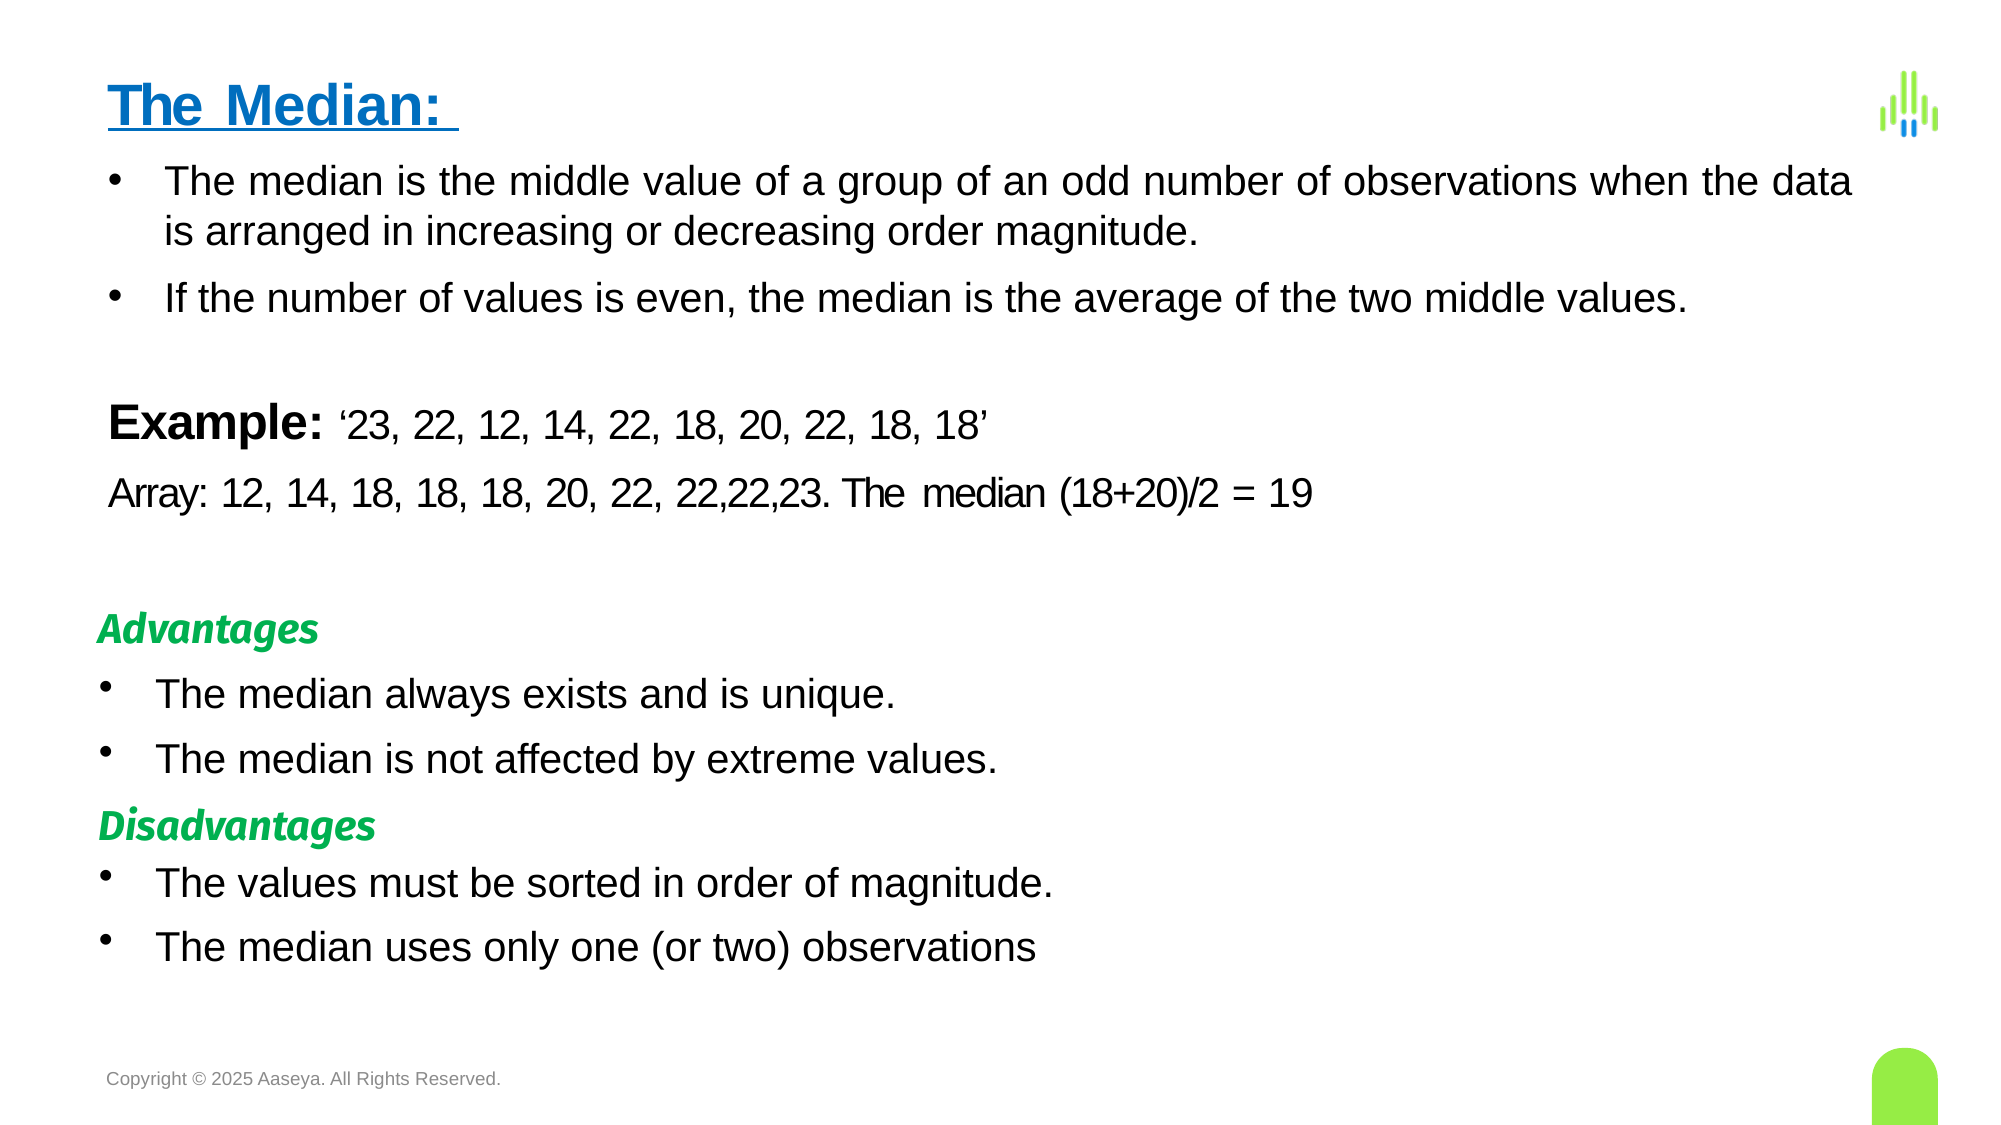

The  Median:
The median is the middle value of a group of an odd number of observations when the data is arranged in increasing or decreasing order magnitude.
If the number of values is even, the median is the average of the two middle values.
Example: ‘23, 22, 12, 14, 22, 18, 20, 22, 18, 18’
Array: 12, 14, 18, 18, 18, 20, 22, 22,22,23. The   median (18+20)/2 = 19
Advantages
The median always exists and is unique.
The median is not affected by extreme values.
Disadvantages
The values must be sorted in order of magnitude.
The median uses only one (or two) observations
Copyright © 2025 Aaseya. All Rights Reserved.